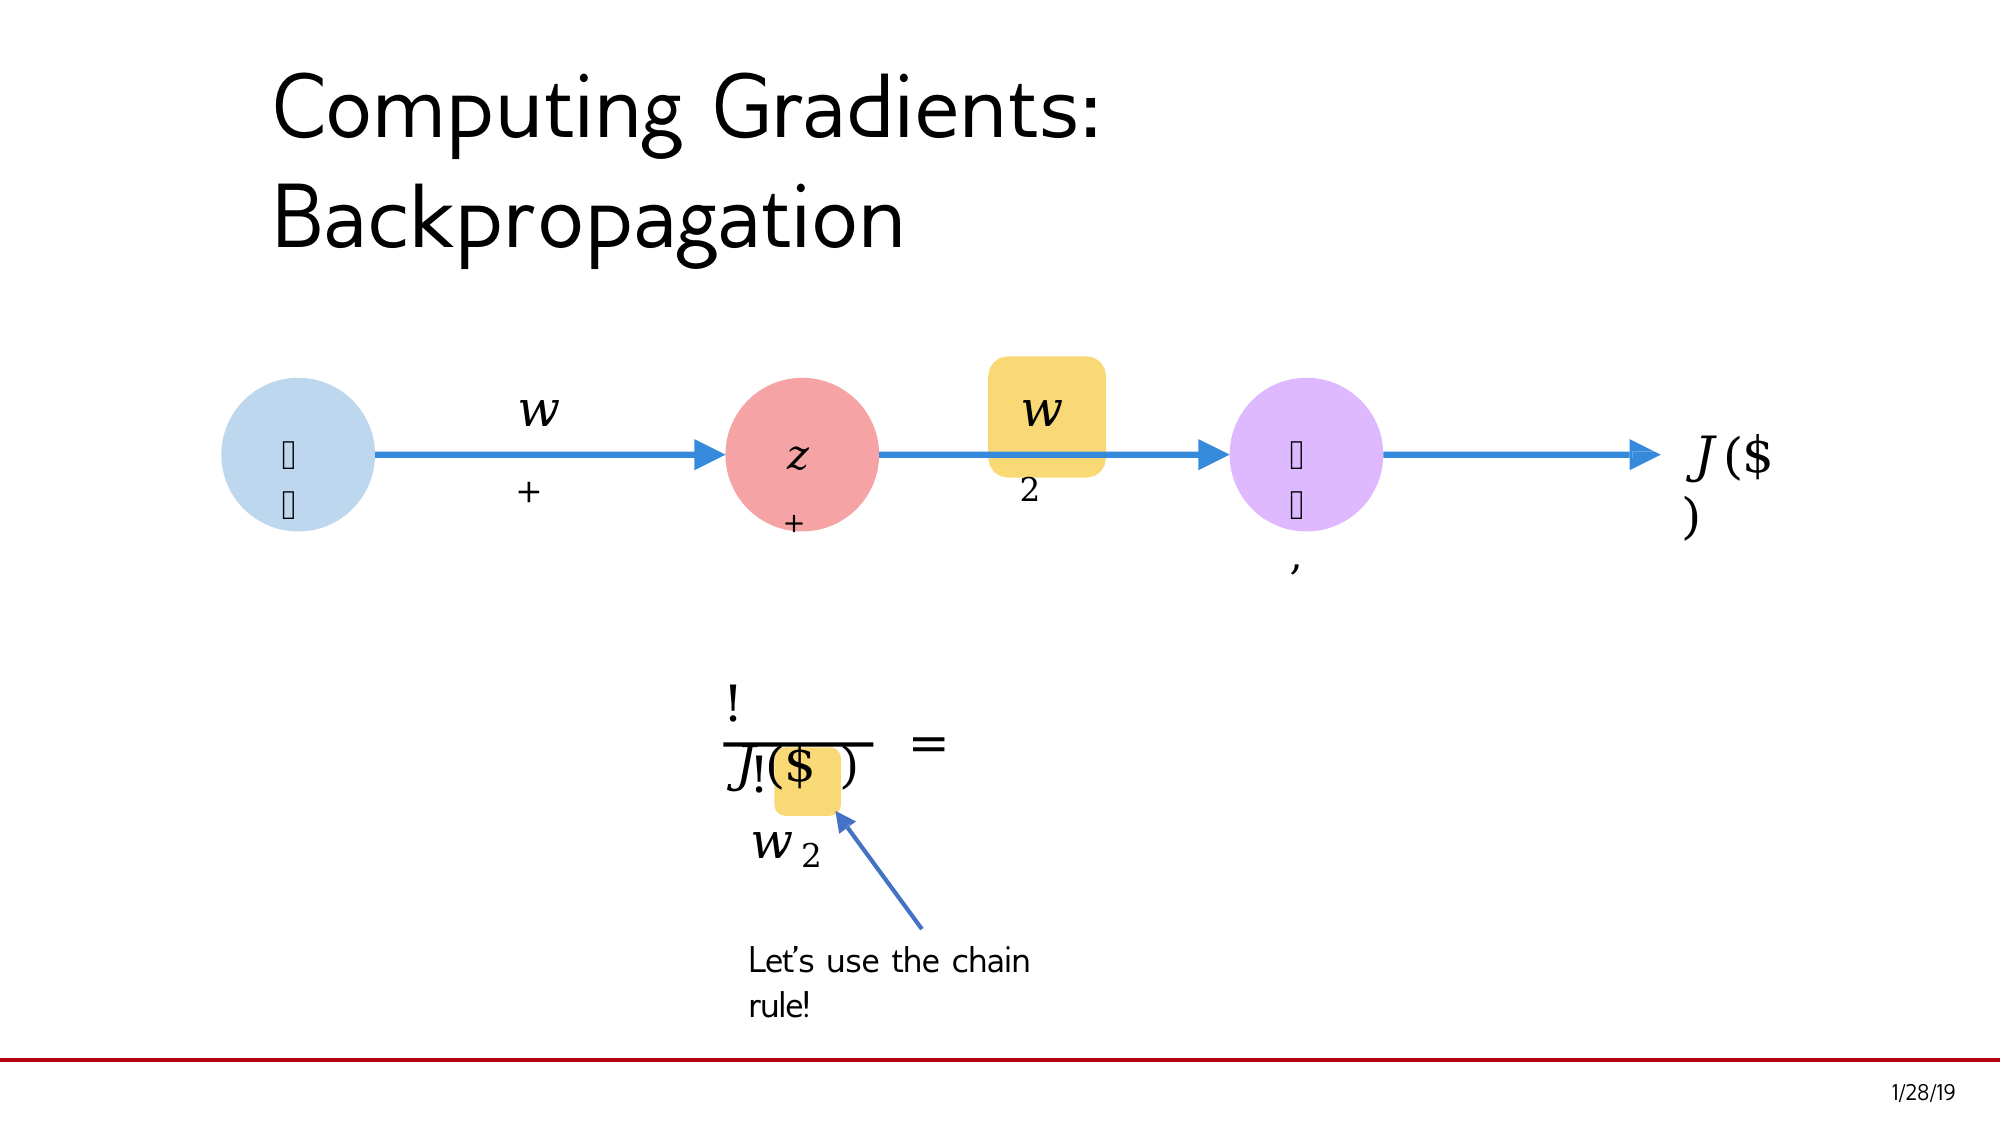

# Computing Gradients: Backpropagation

𝑤+
𝑤2

𝐽($)
𝑥
𝑧+
𝑦,

!𝐽($)
=
!𝑤2

Let’s use the chain rule!
1/28/19